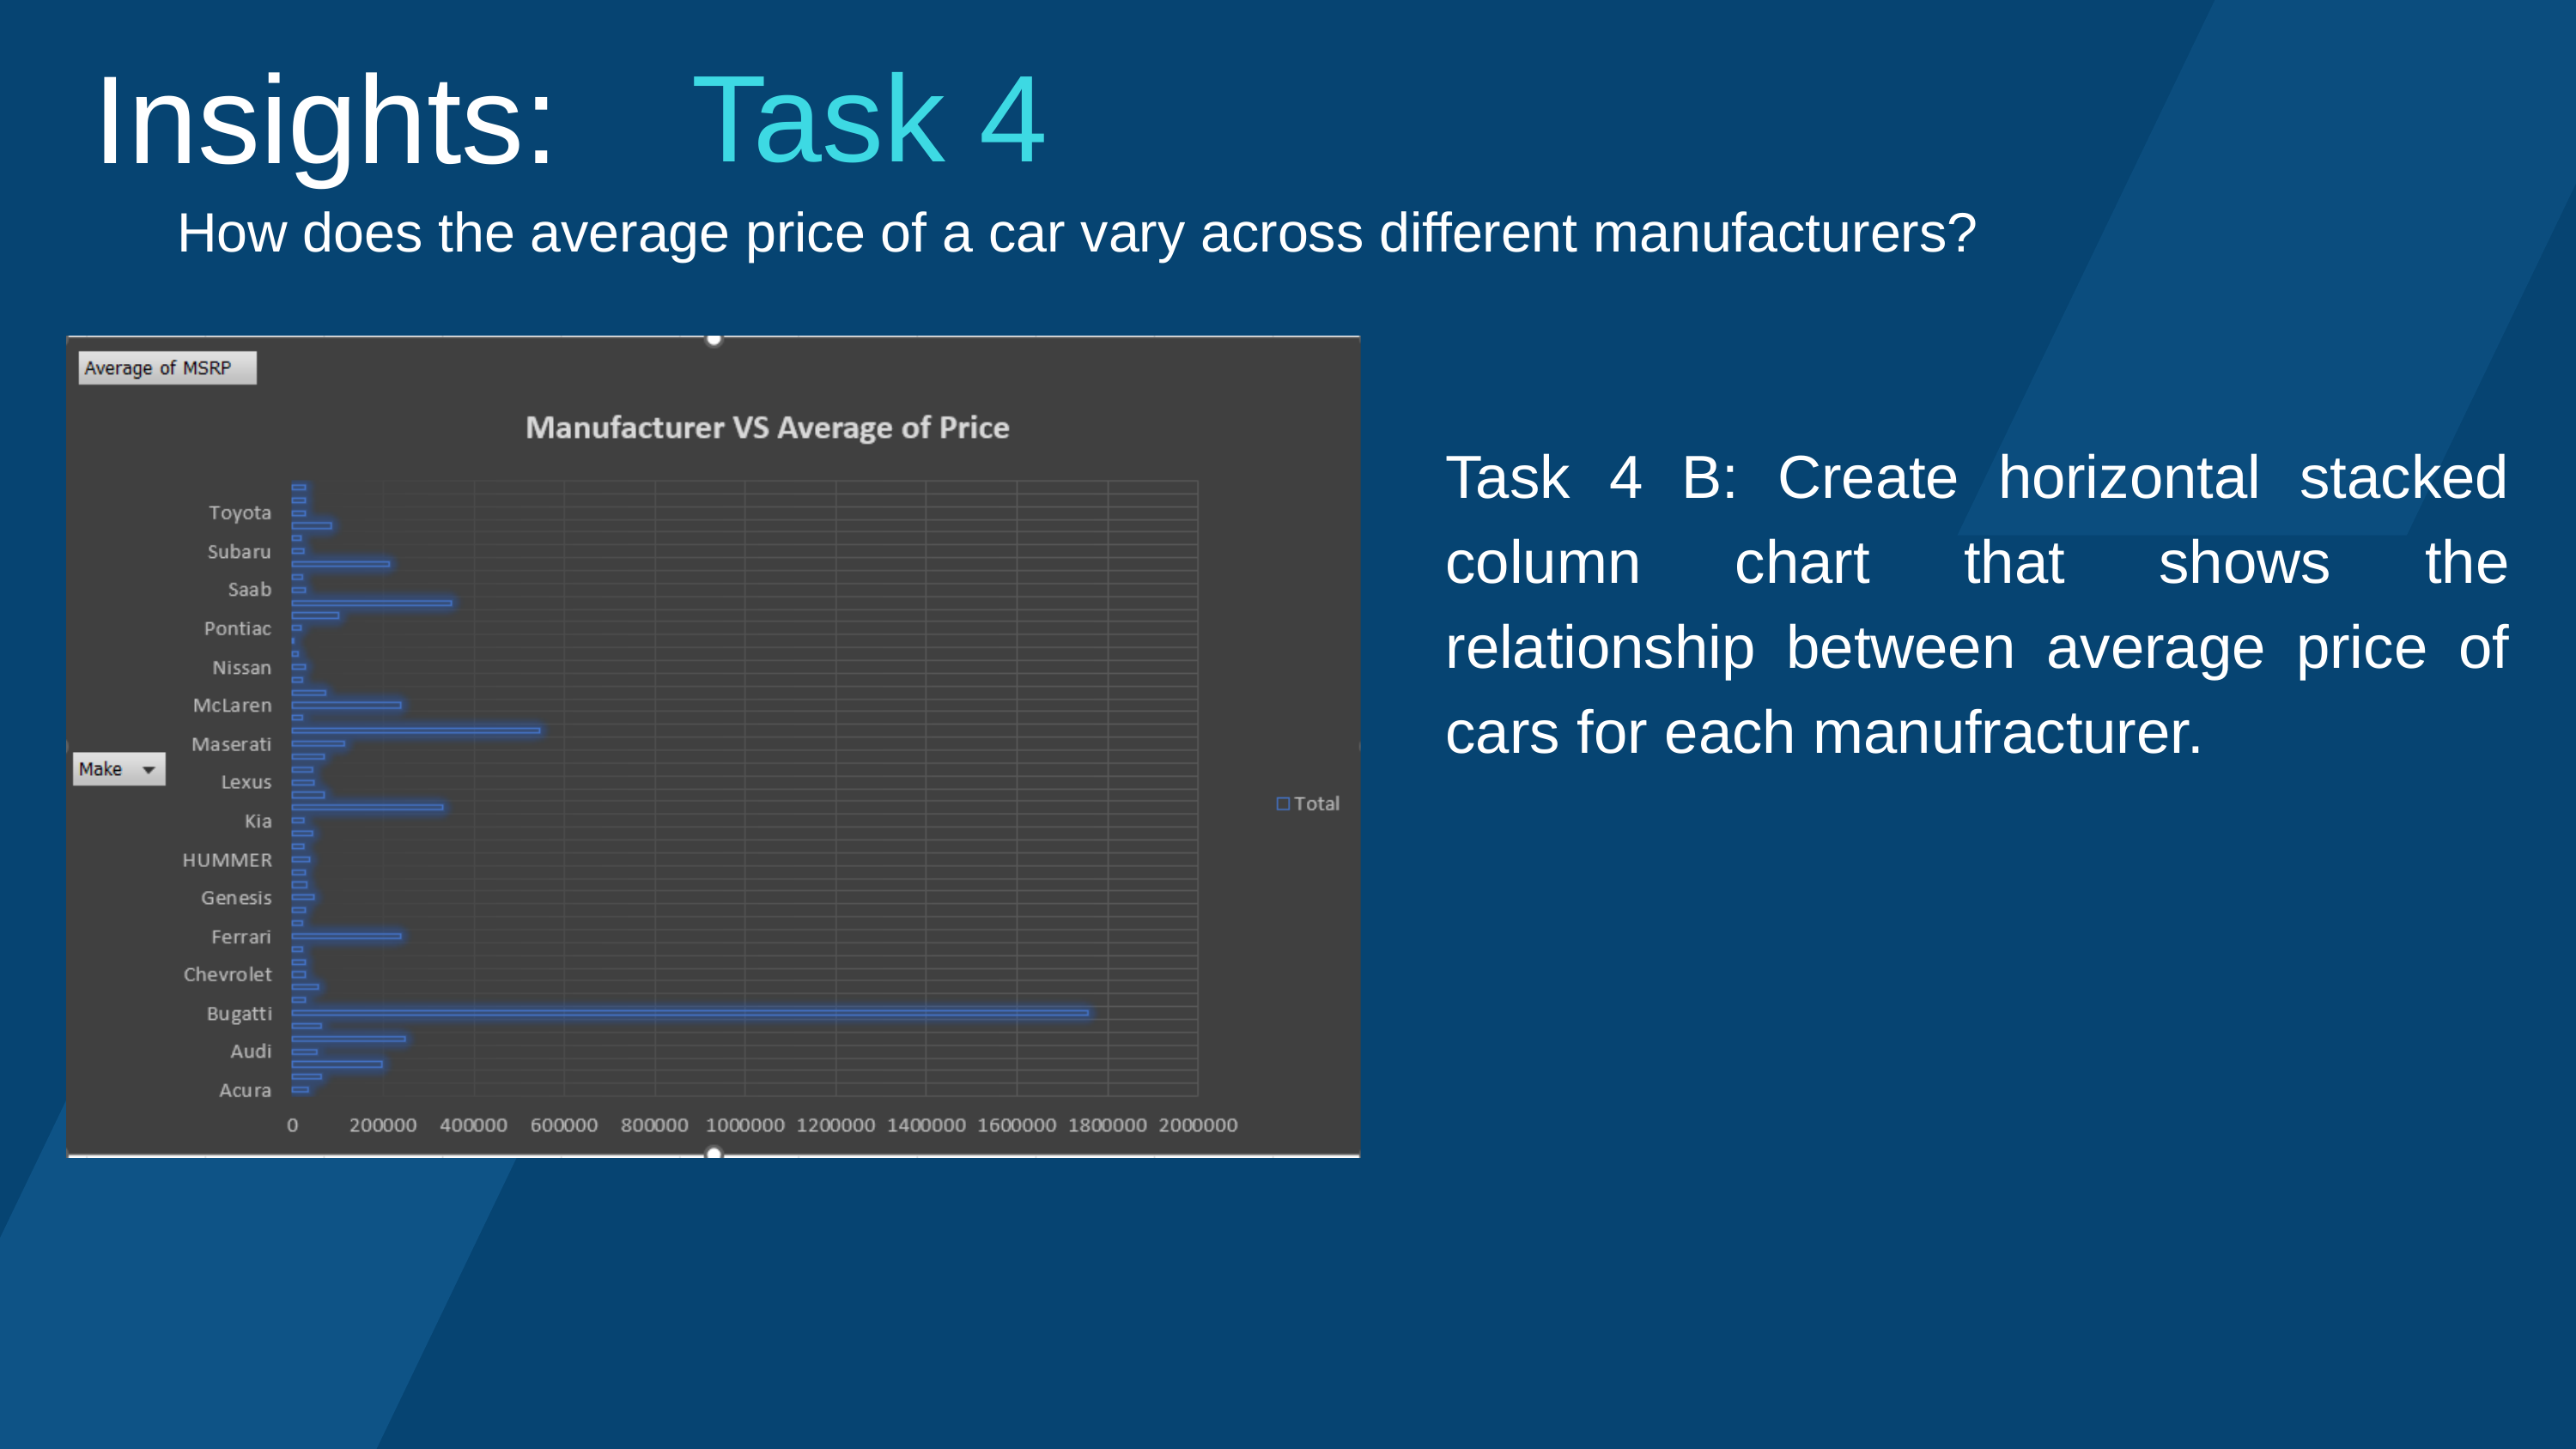

Insights:
Task 4
How does the average price of a car vary across different manufacturers?

Task 4 B: Create horizontal stacked column chart that shows the relationship between average price of cars for each manufracturer.